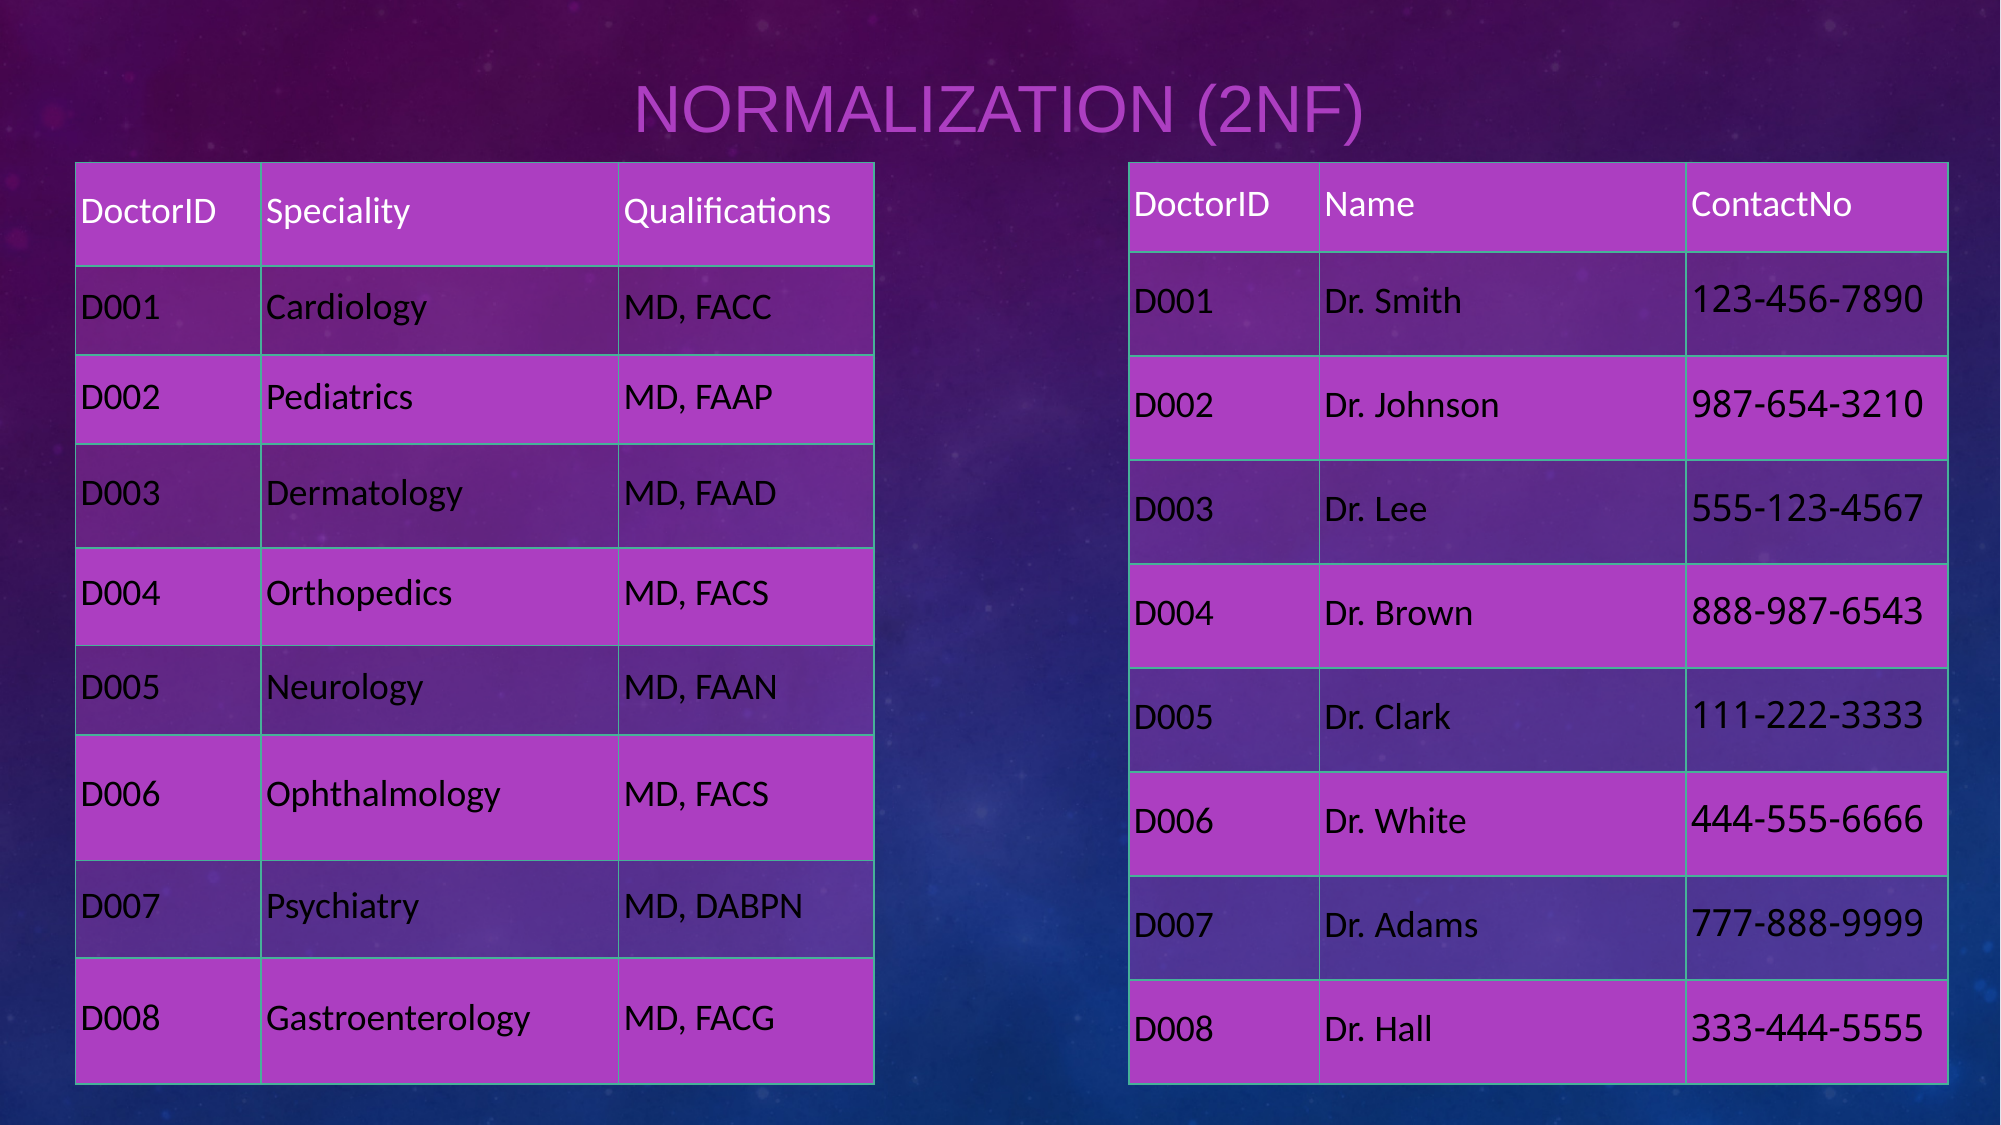

# Normalization (2NF)
| DoctorID | Speciality | Qualifications |
| --- | --- | --- |
| D001 | Cardiology | MD, FACC |
| D002 | Pediatrics | MD, FAAP |
| D003 | Dermatology | MD, FAAD |
| D004 | Orthopedics | MD, FACS |
| D005 | Neurology | MD, FAAN |
| D006 | Ophthalmology | MD, FACS |
| D007 | Psychiatry | MD, DABPN |
| D008 | Gastroenterology | MD, FACG |
| DoctorID | Name | ContactNo |
| --- | --- | --- |
| D001 | Dr. Smith | 123-456-7890 |
| D002 | Dr. Johnson | 987-654-3210 |
| D003 | Dr. Lee | 555-123-4567 |
| D004 | Dr. Brown | 888-987-6543 |
| D005 | Dr. Clark | 111-222-3333 |
| D006 | Dr. White | 444-555-6666 |
| D007 | Dr. Adams | 777-888-9999 |
| D008 | Dr. Hall | 333-444-5555 |